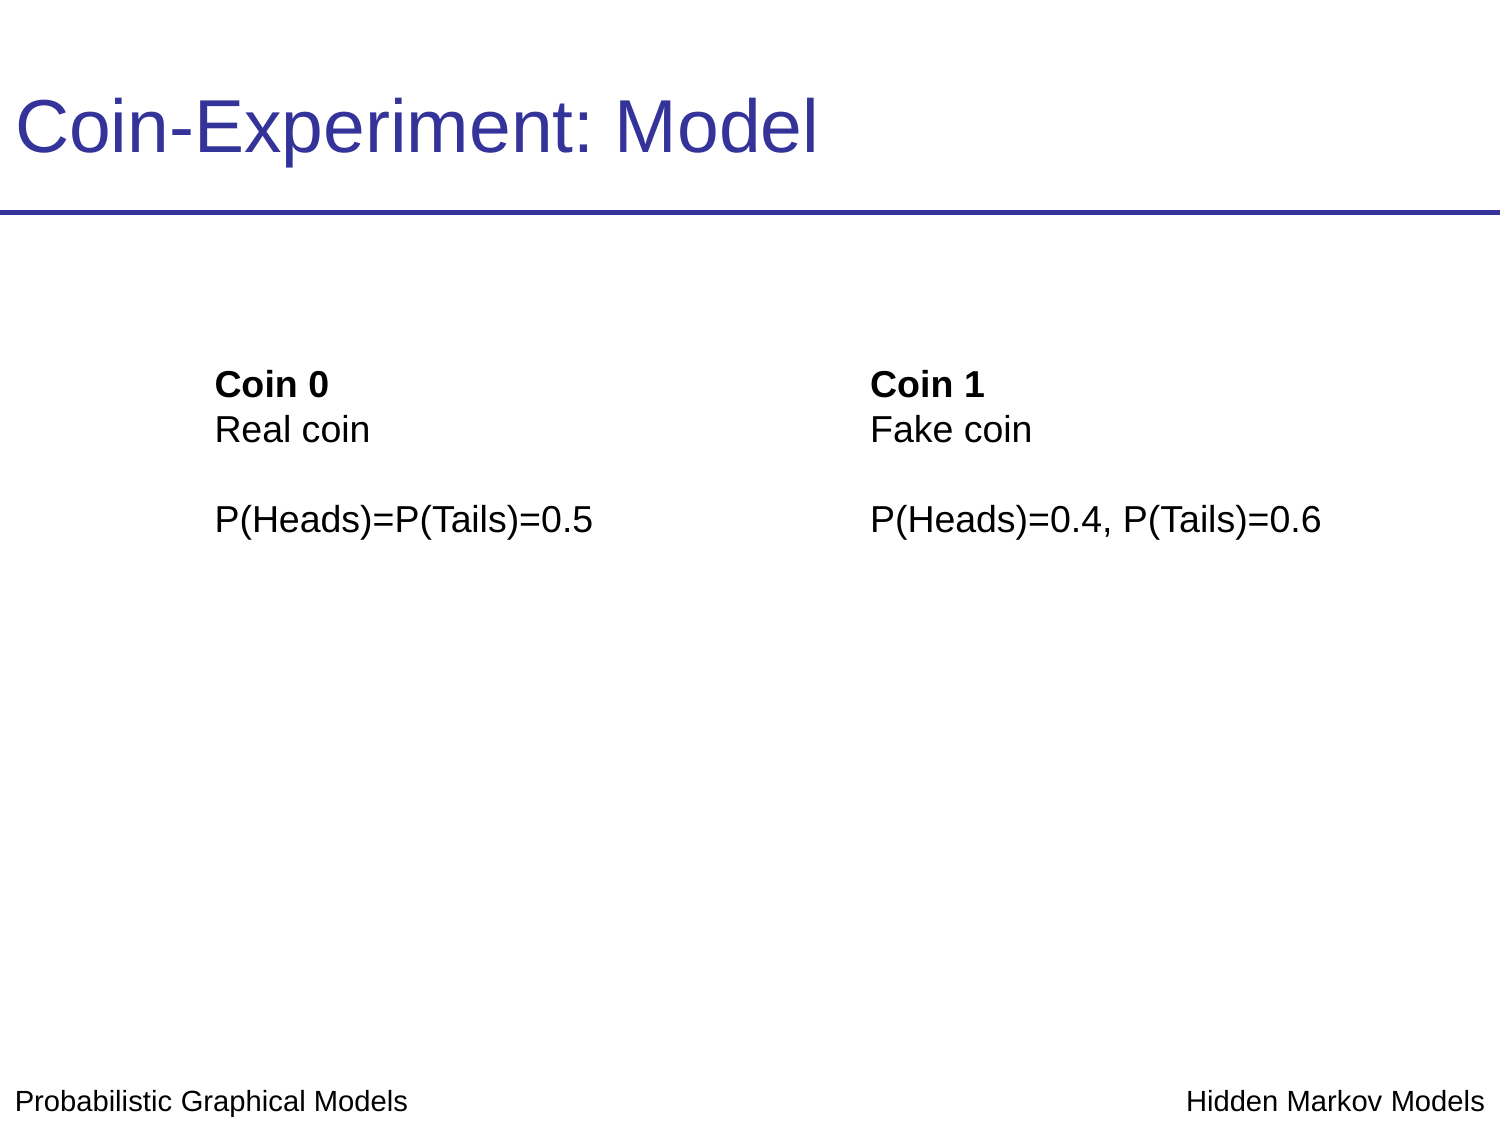

# Coin-Experiment: Model
Coin 0
Real coin

P(Heads)=P(Tails)=0.5
Coin 1
Fake coin

P(Heads)=0.4, P(Tails)=0.6